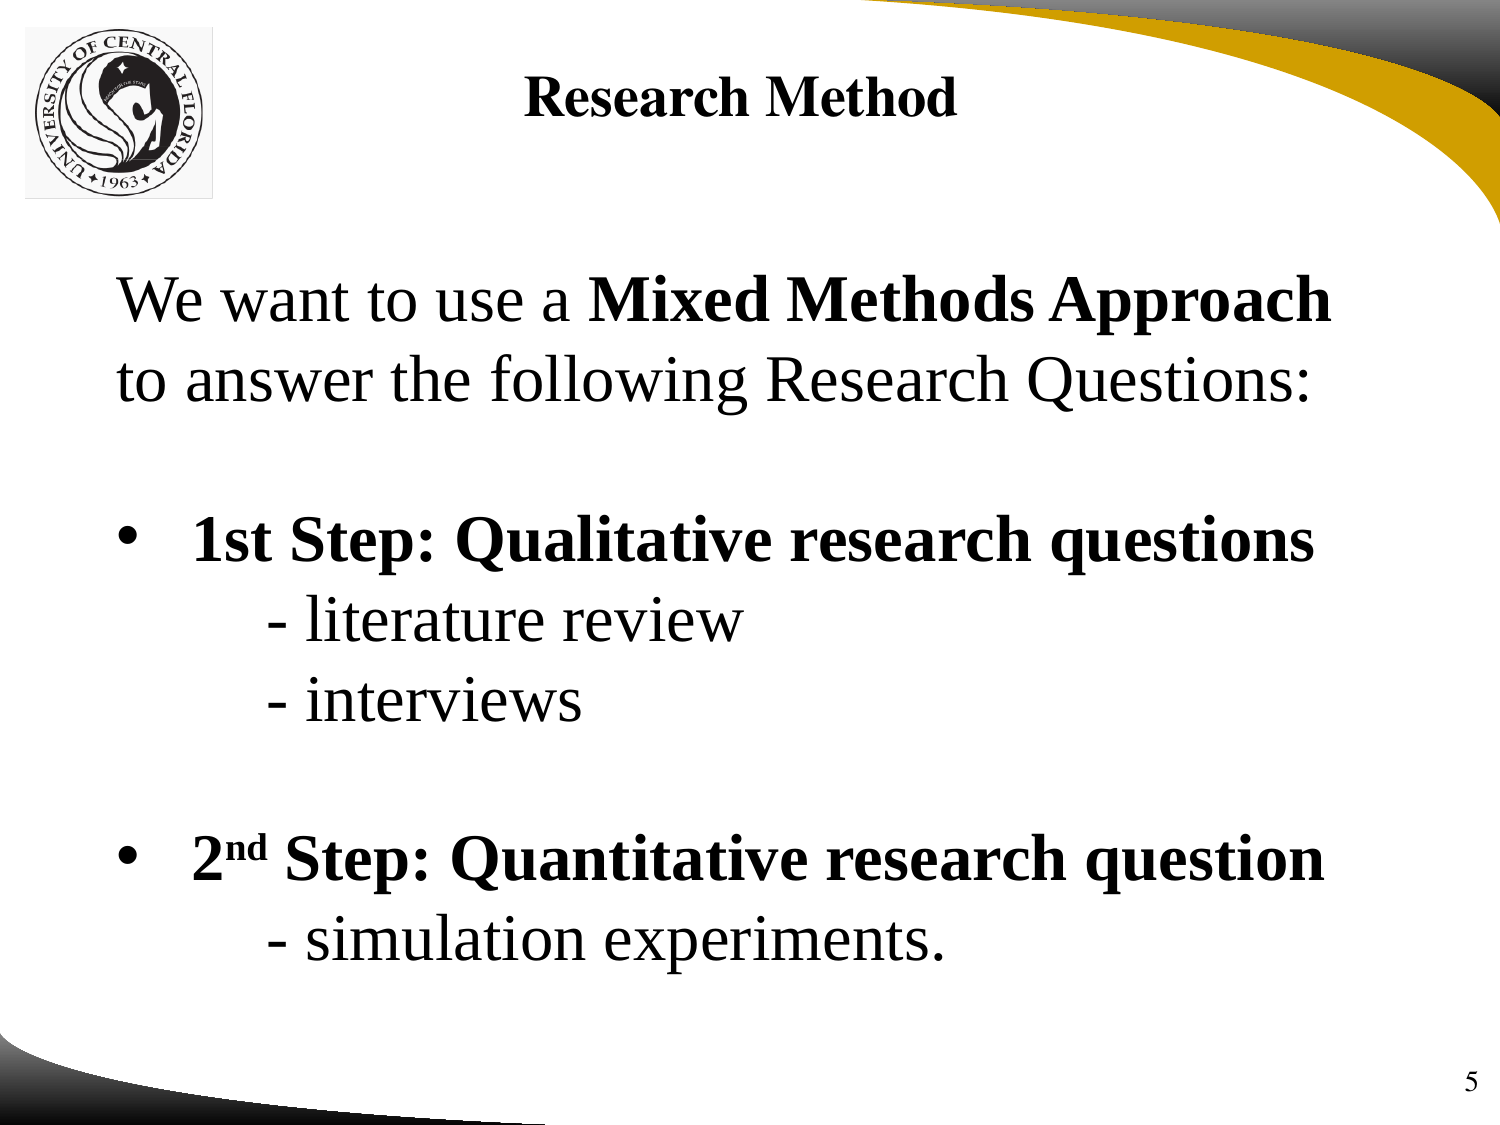

Research Method
We want to use a Mixed Methods Approach to answer the following Research Questions:

1st Step: Qualitative research questions
	- literature review
	- interviews

2nd Step: Quantitative research question
	- simulation experiments.

5